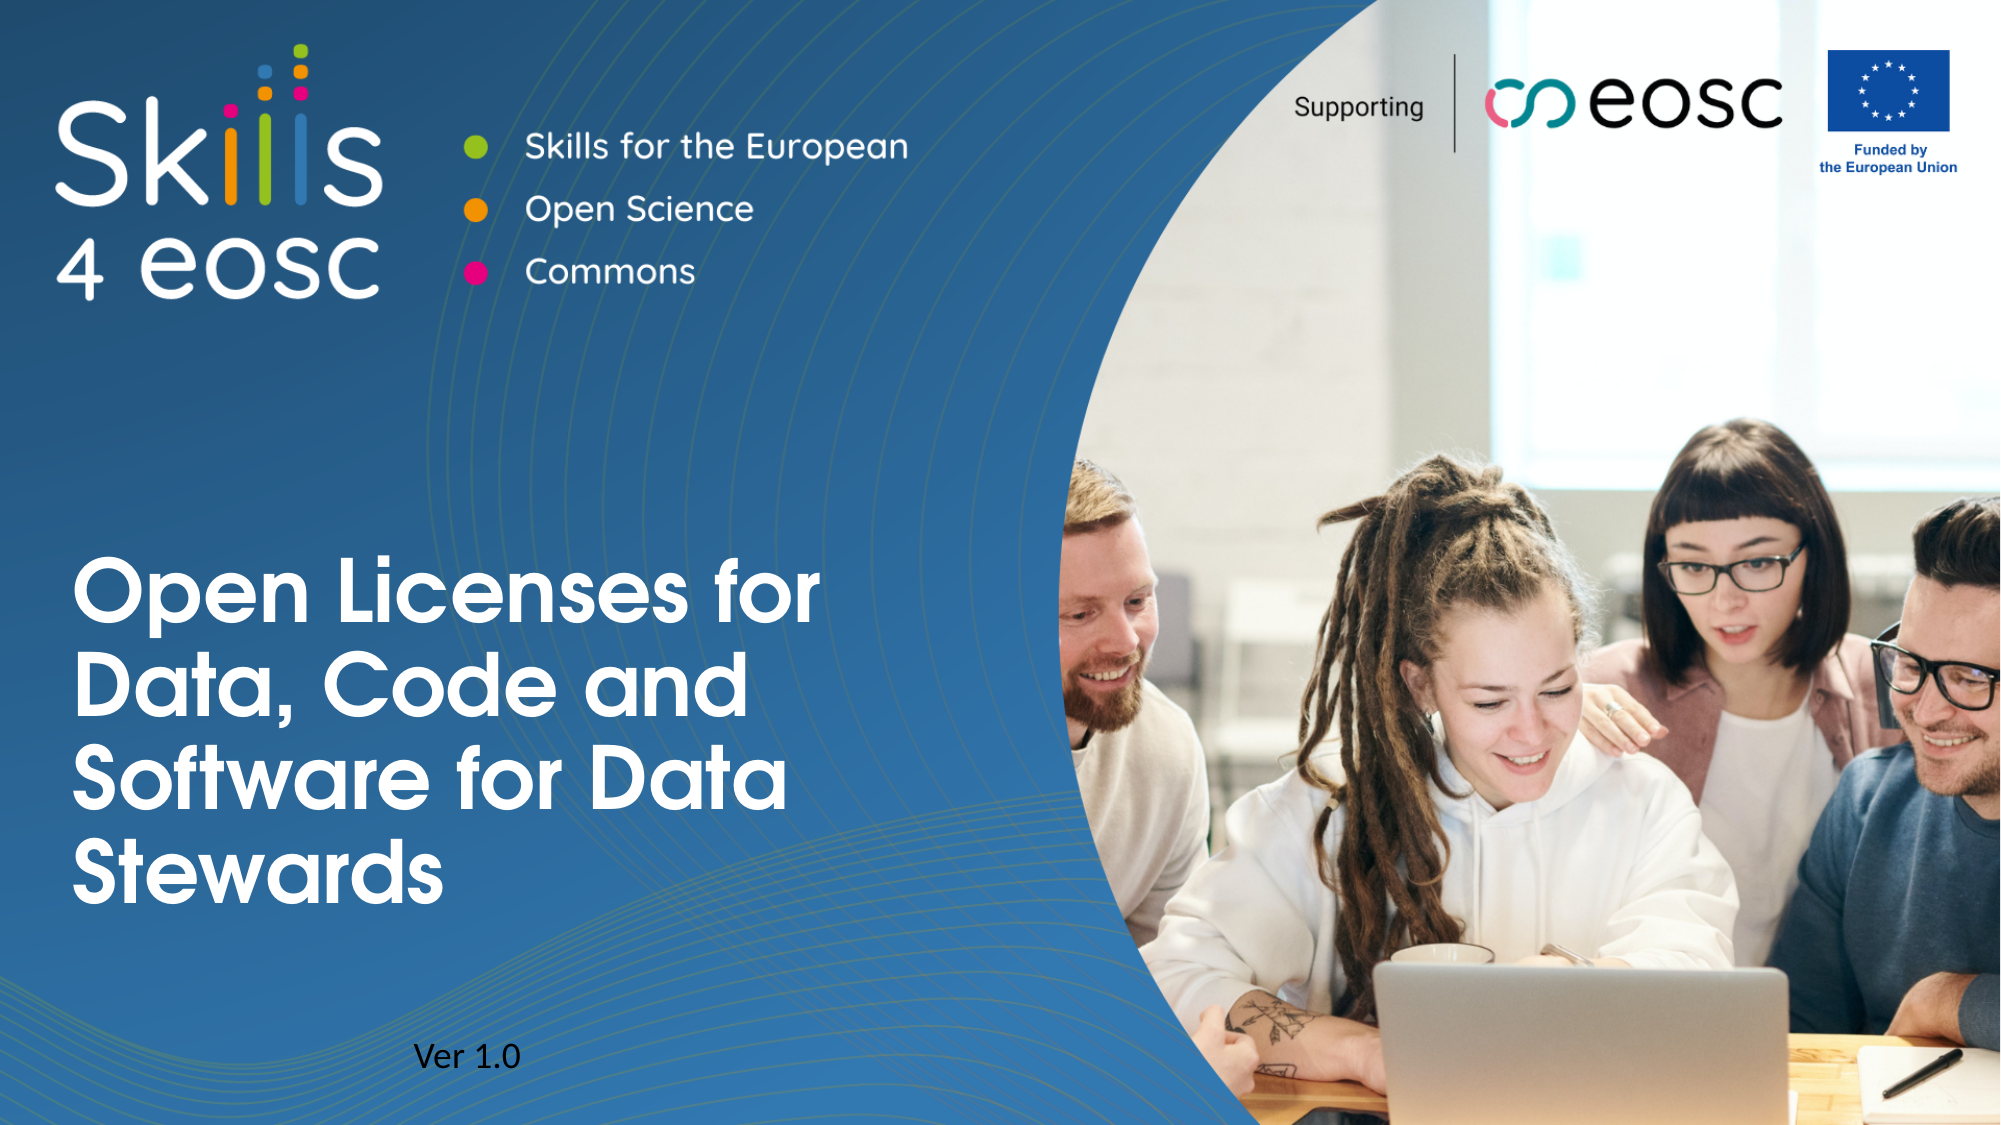

# Open Licenses for Data, Code and Software for Data Stewards

Ver 1.0